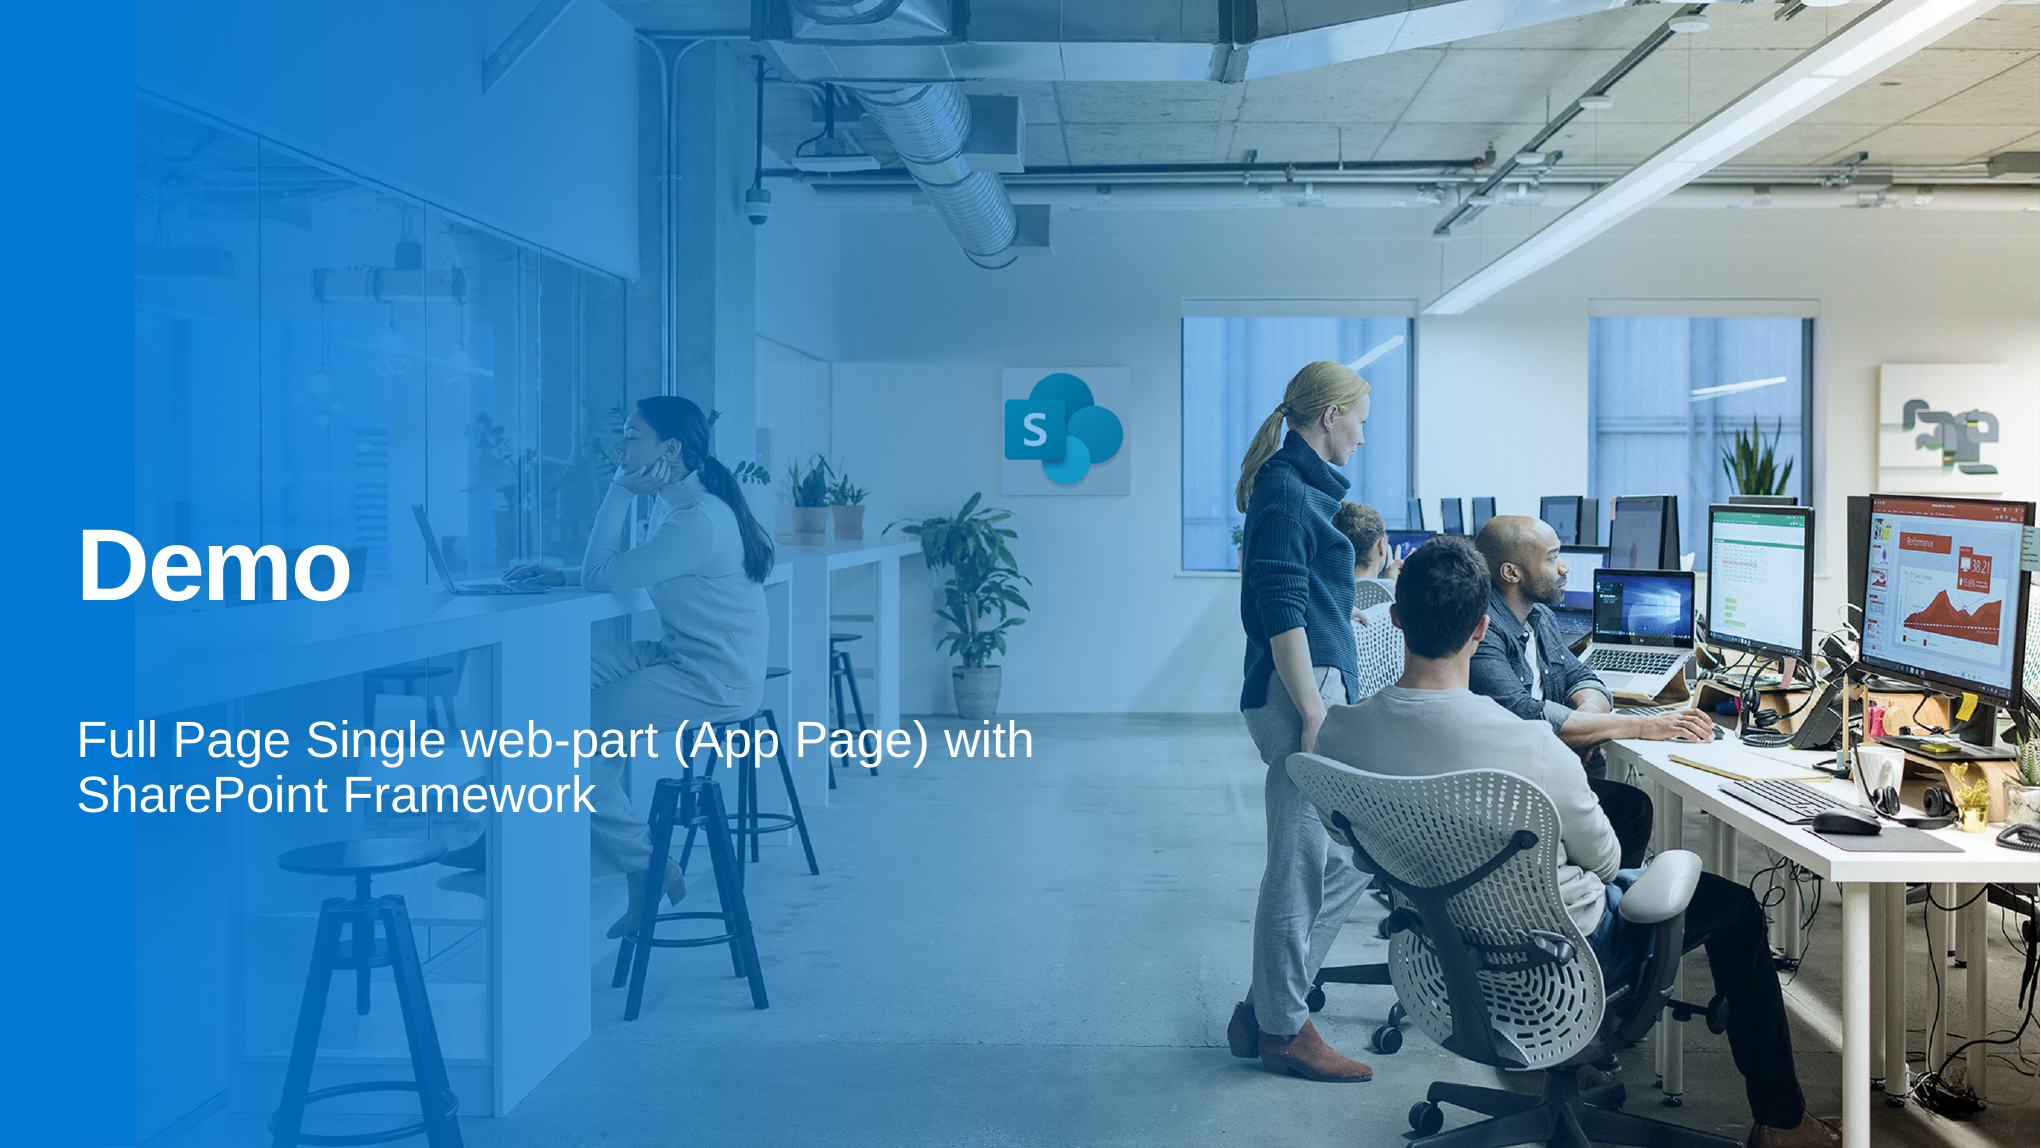

# Demo
Full Page Single web-part (App Page) with SharePoint Framework